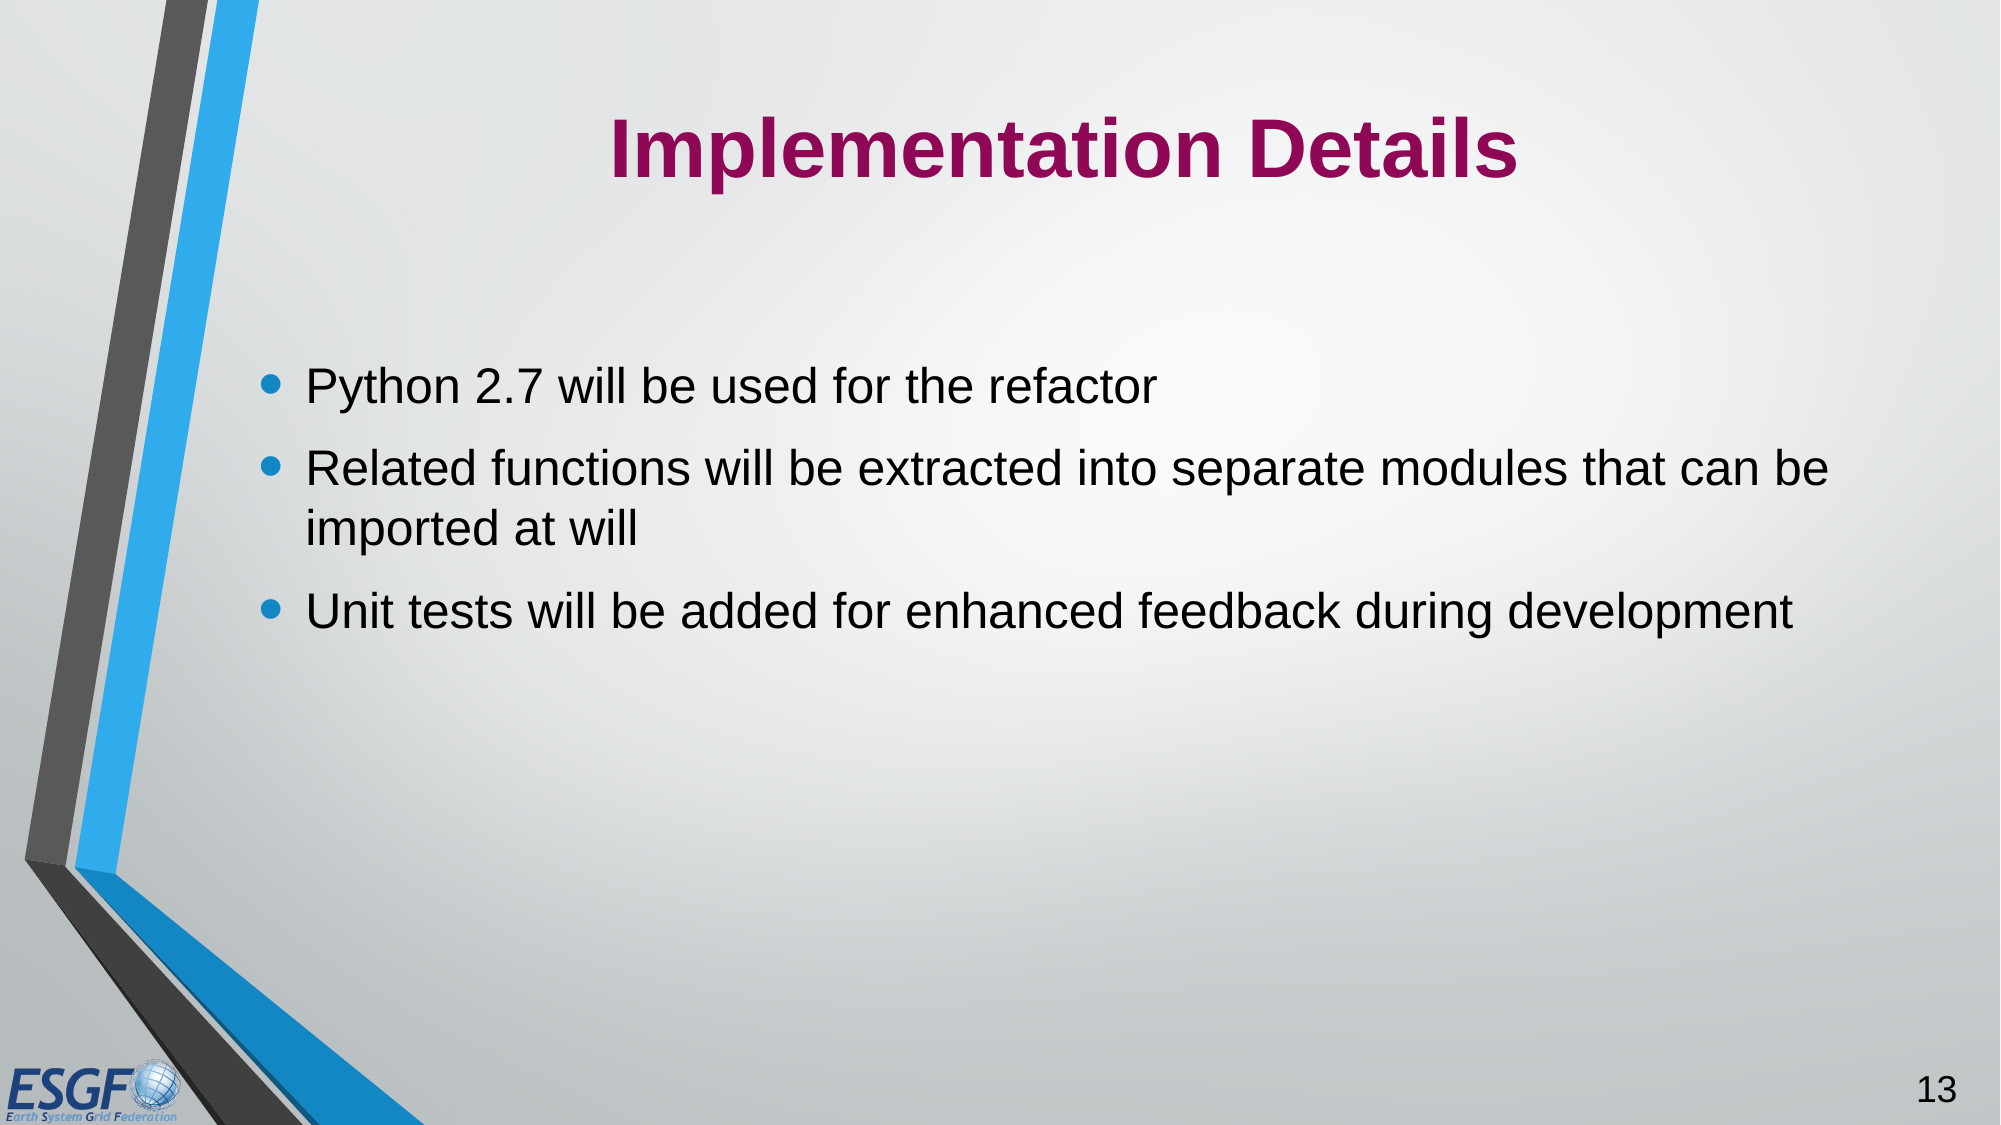

# Implementation Details
Python 2.7 will be used for the refactor
Related functions will be extracted into separate modules that can be imported at will
Unit tests will be added for enhanced feedback during development